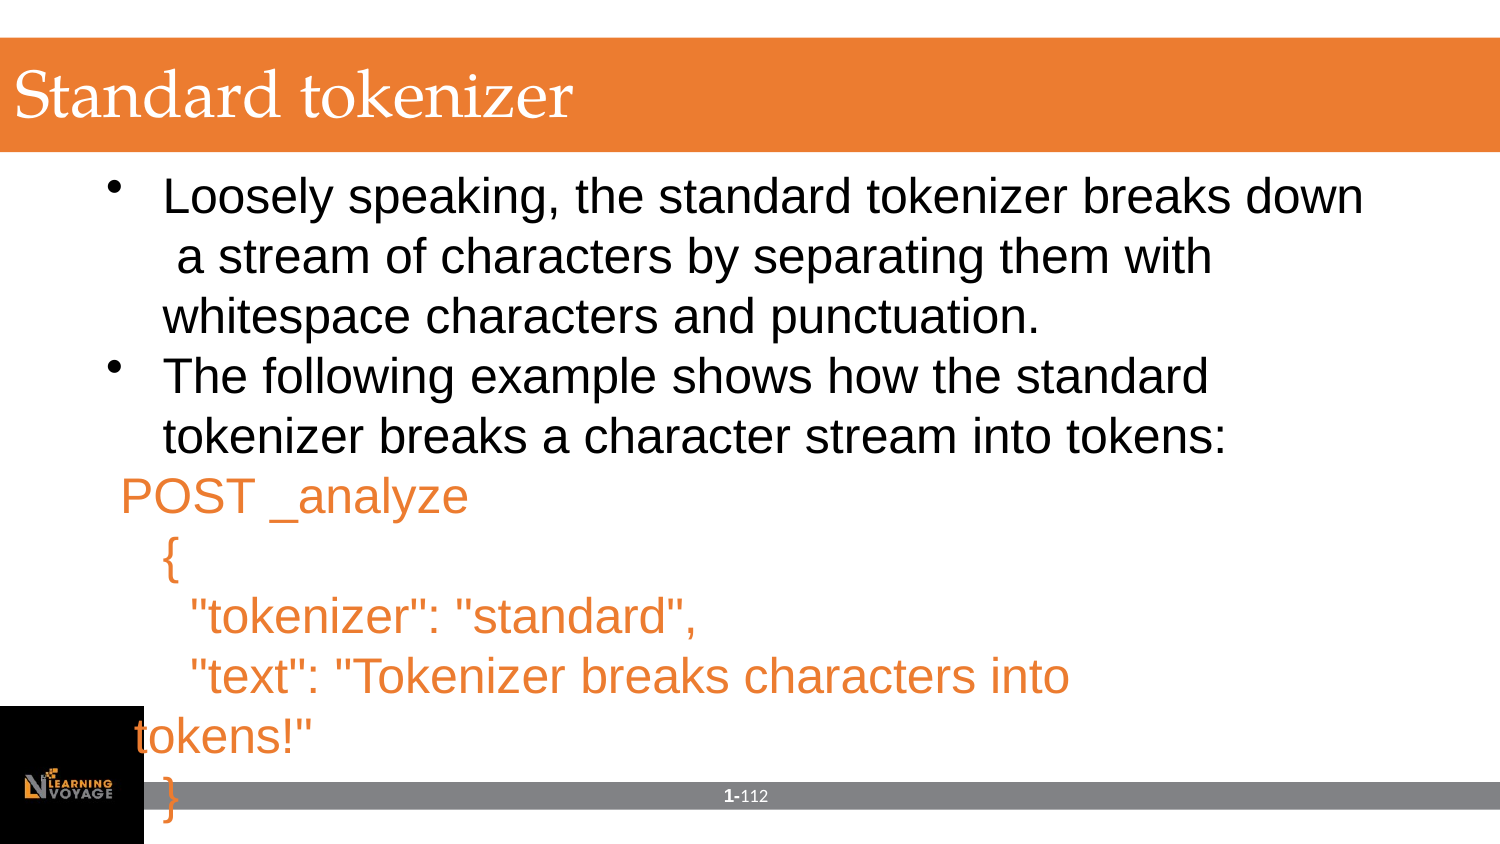

# Standard tokenizer
Loosely speaking, the standard tokenizer breaks down  a stream of characters by separating them with  whitespace characters and punctuation.
The following example shows how the standard
tokenizer breaks a character stream into tokens:  POST _analyze
{
"tokenizer": "standard",
"text": "Tokenizer breaks characters into tokens!"
}
1-112